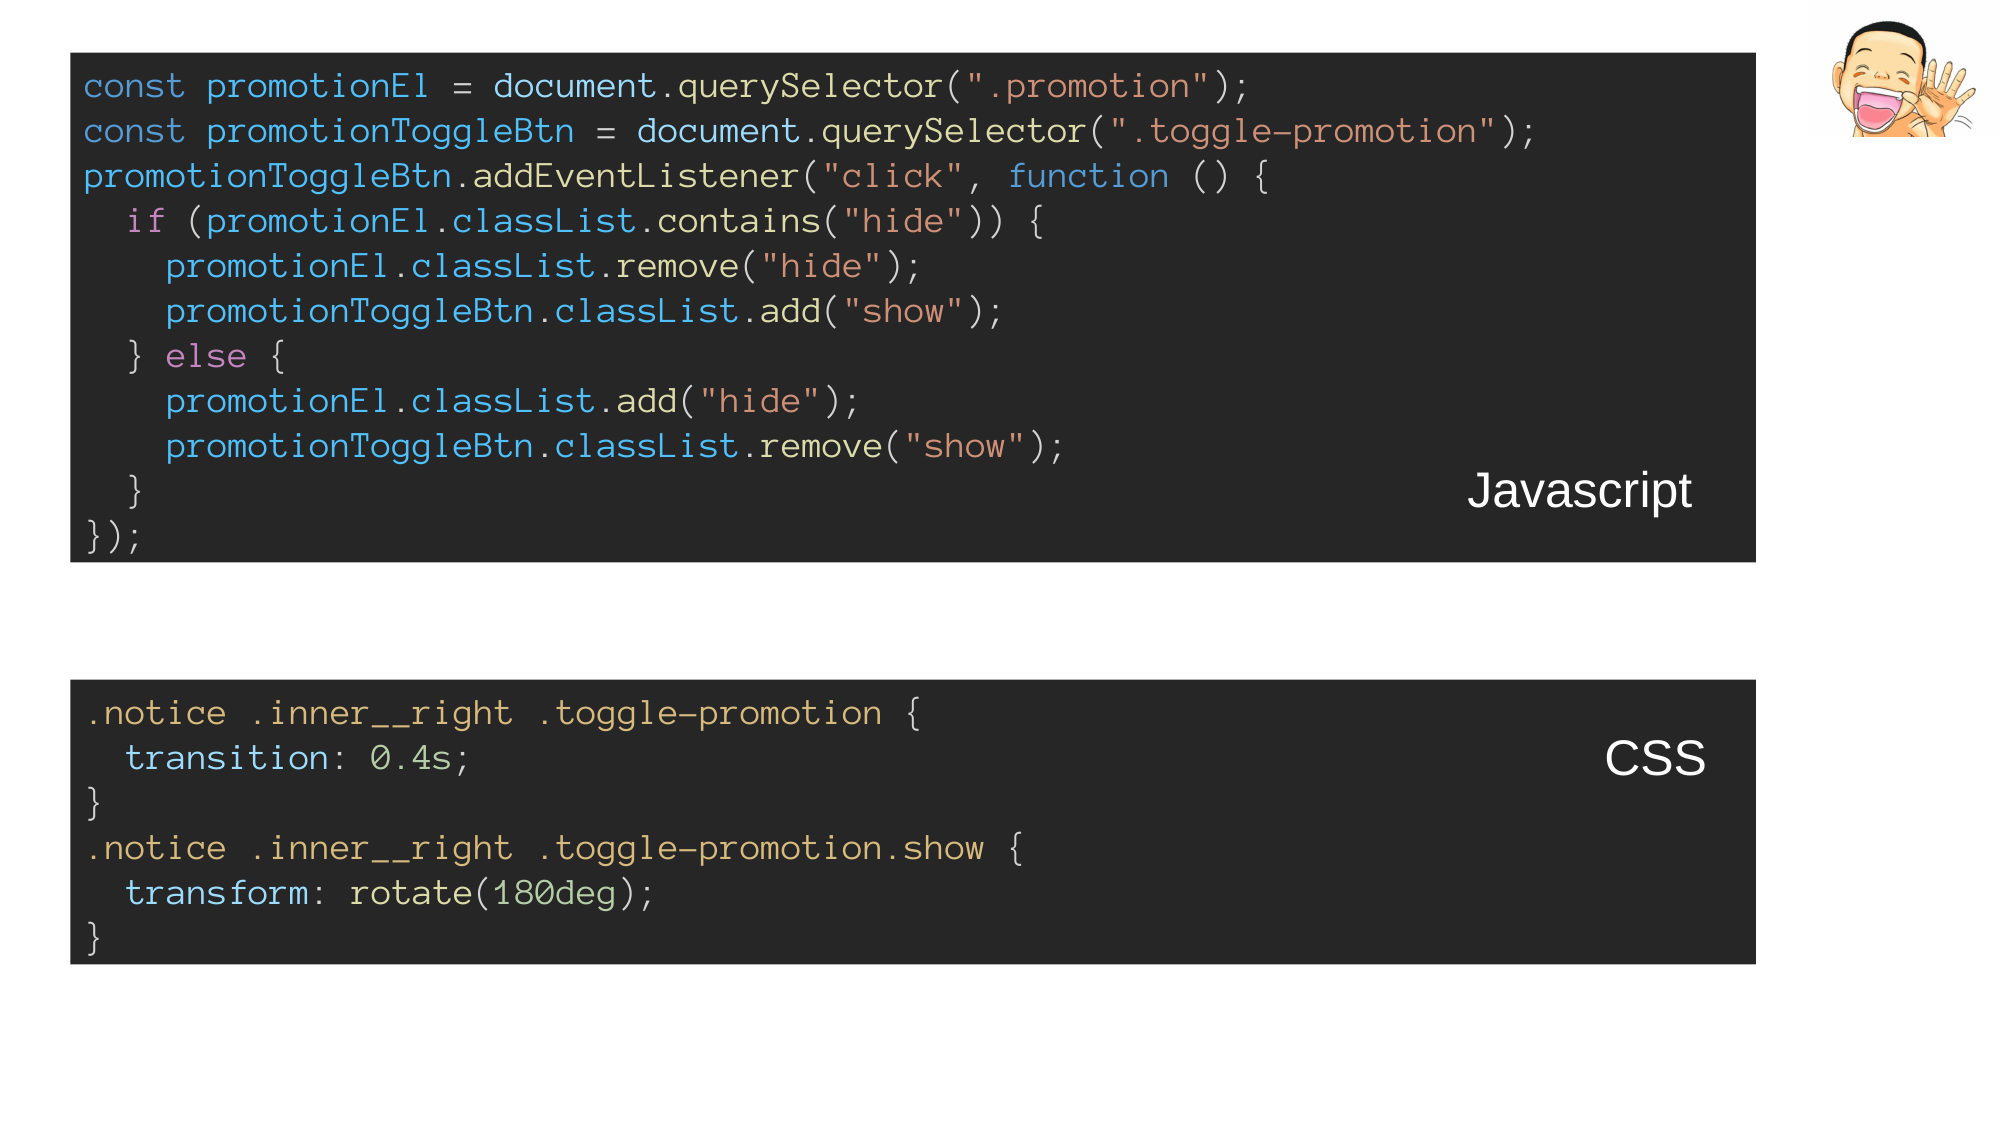

const promotionEl = document.querySelector(".promotion");
const promotionToggleBtn = document.querySelector(".toggle-promotion");
promotionToggleBtn.addEventListener("click", function () {
  if (promotionEl.classList.contains("hide")) {
    promotionEl.classList.remove("hide");
    promotionToggleBtn.classList.add("show");
  } else {
    promotionEl.classList.add("hide");
    promotionToggleBtn.classList.remove("show");
  }
});
Javascript
.notice .inner__right .toggle-promotion {
  transition: 0.4s;
}
.notice .inner__right .toggle-promotion.show {
  transform: rotate(180deg);
}
CSS